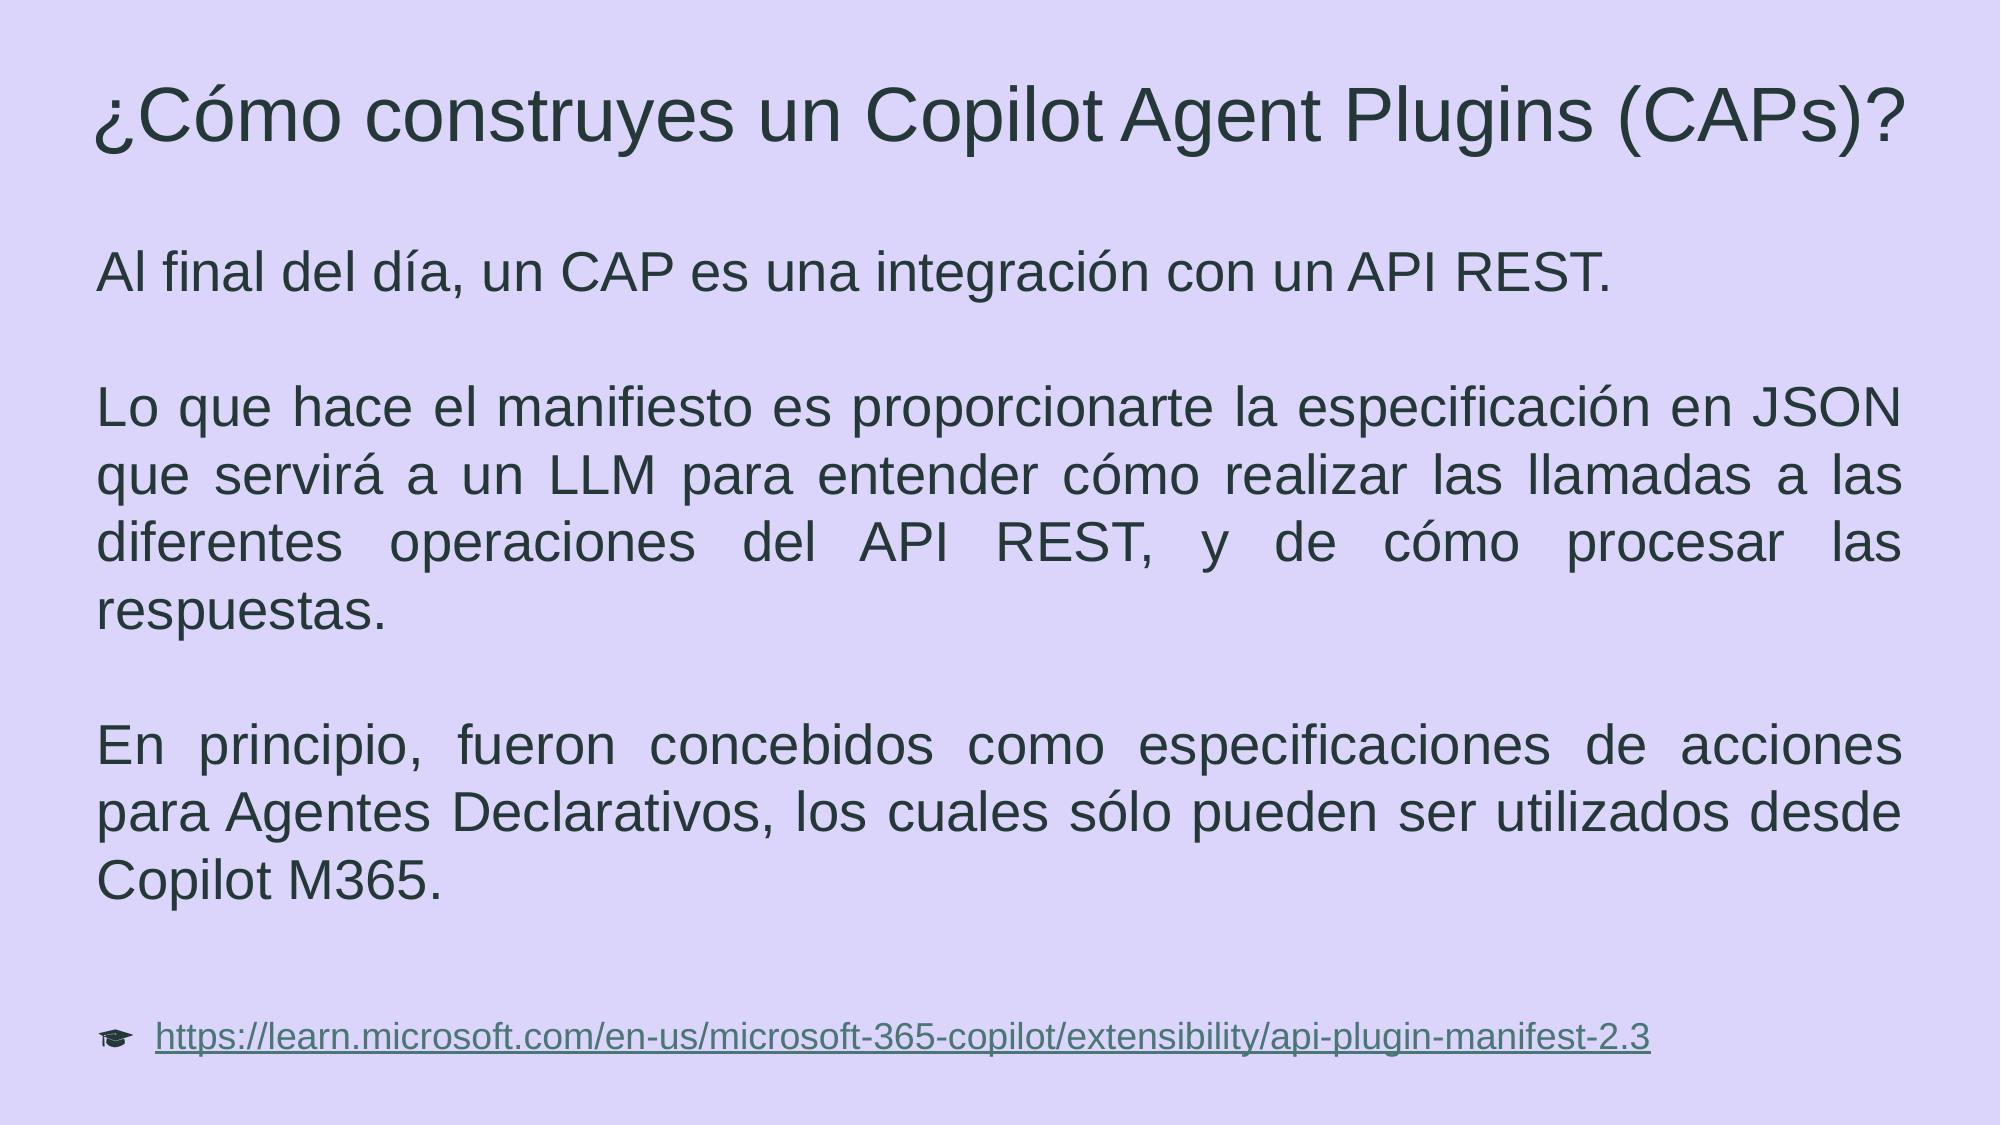

# ¿Cómo construyes un Copilot Agent Plugins (CAPs)?
Al final del día, un CAP es una integración con un API REST.

Lo que hace el manifiesto es proporcionarte la especificación en JSON que servirá a un LLM para entender cómo realizar las llamadas a las diferentes operaciones del API REST, y de cómo procesar las respuestas.

En principio, fueron concebidos como especificaciones de acciones para Agentes Declarativos, los cuales sólo pueden ser utilizados desde Copilot M365.

🎓  https://learn.microsoft.com/en-us/microsoft-365-copilot/extensibility/api-plugin-manifest-2.3